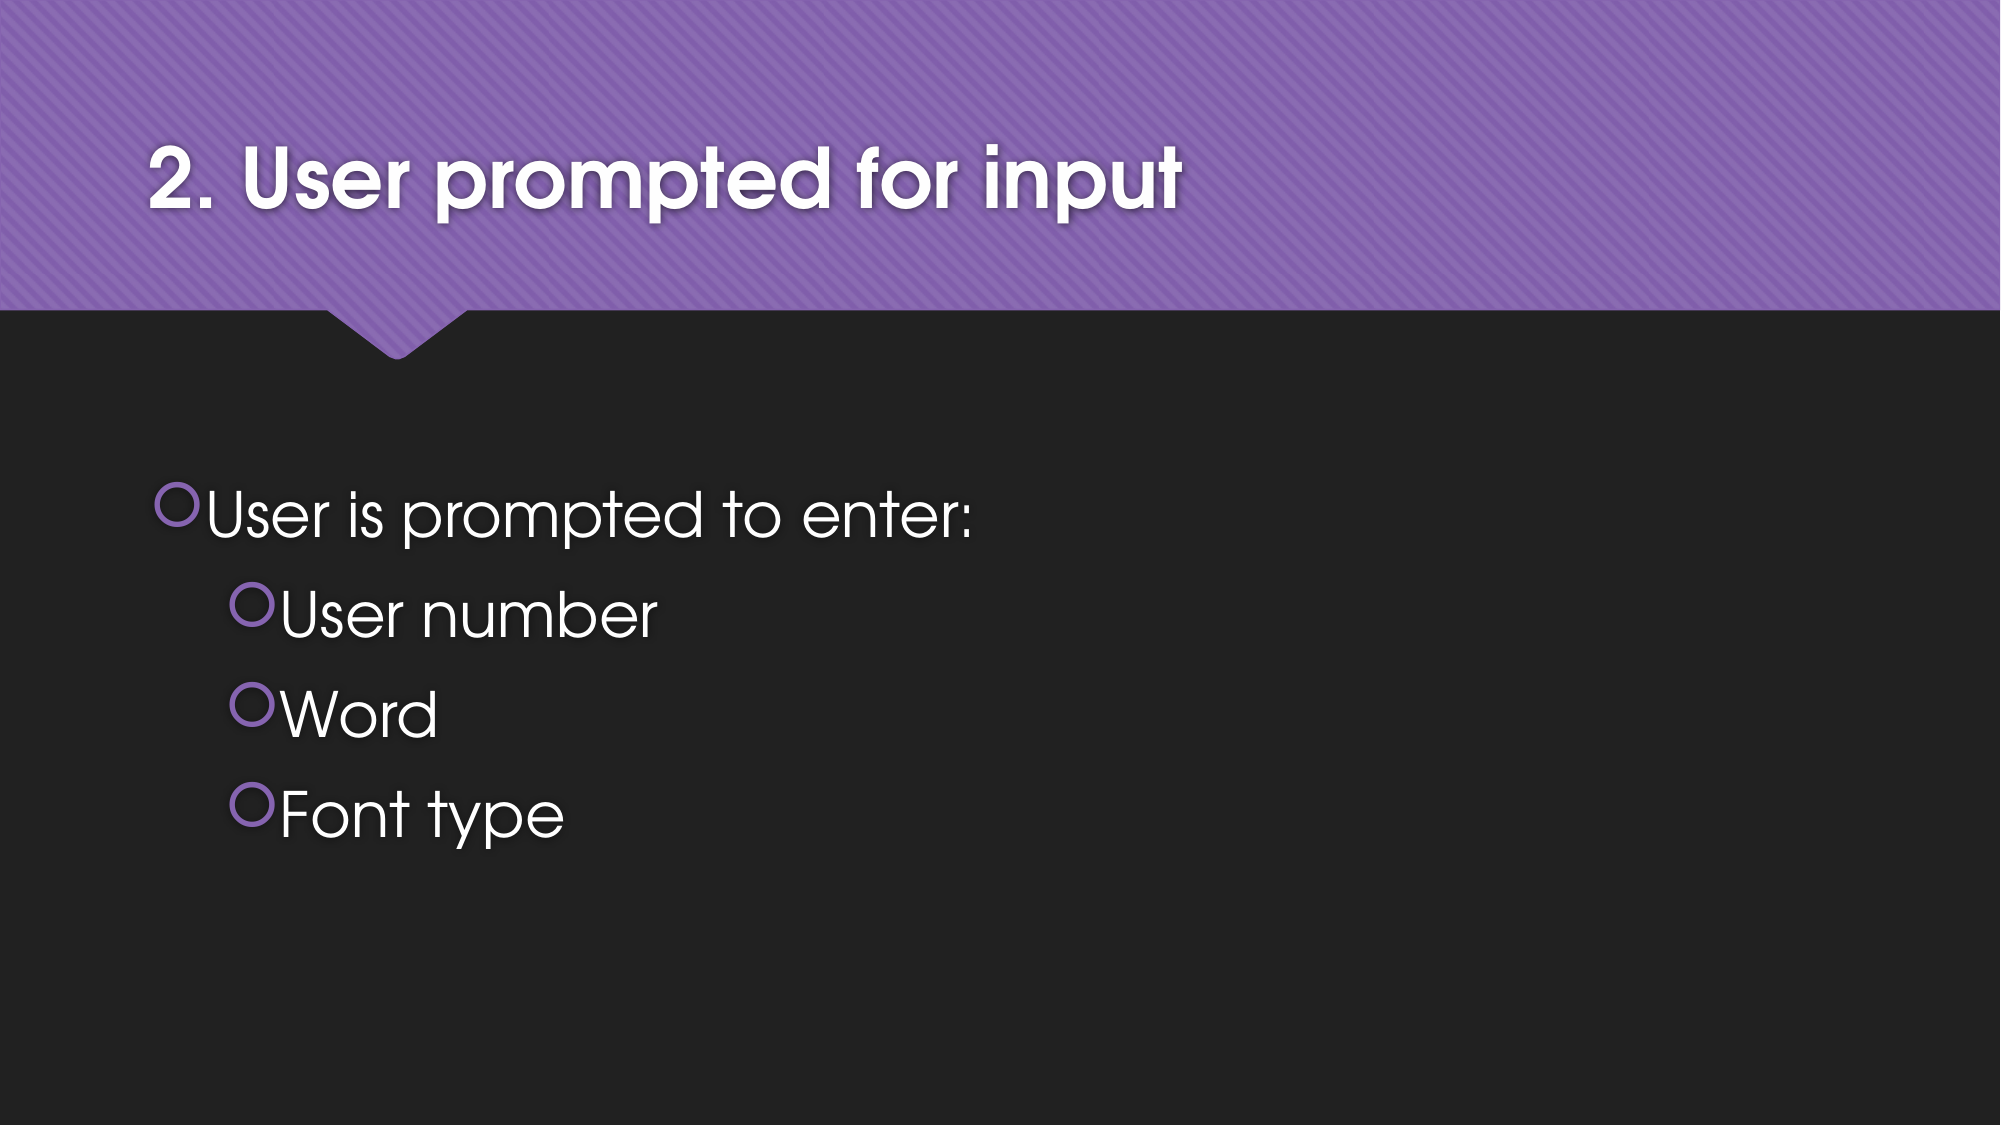

# 2. User prompted for input
User is prompted to enter:
User number
Word
Font type